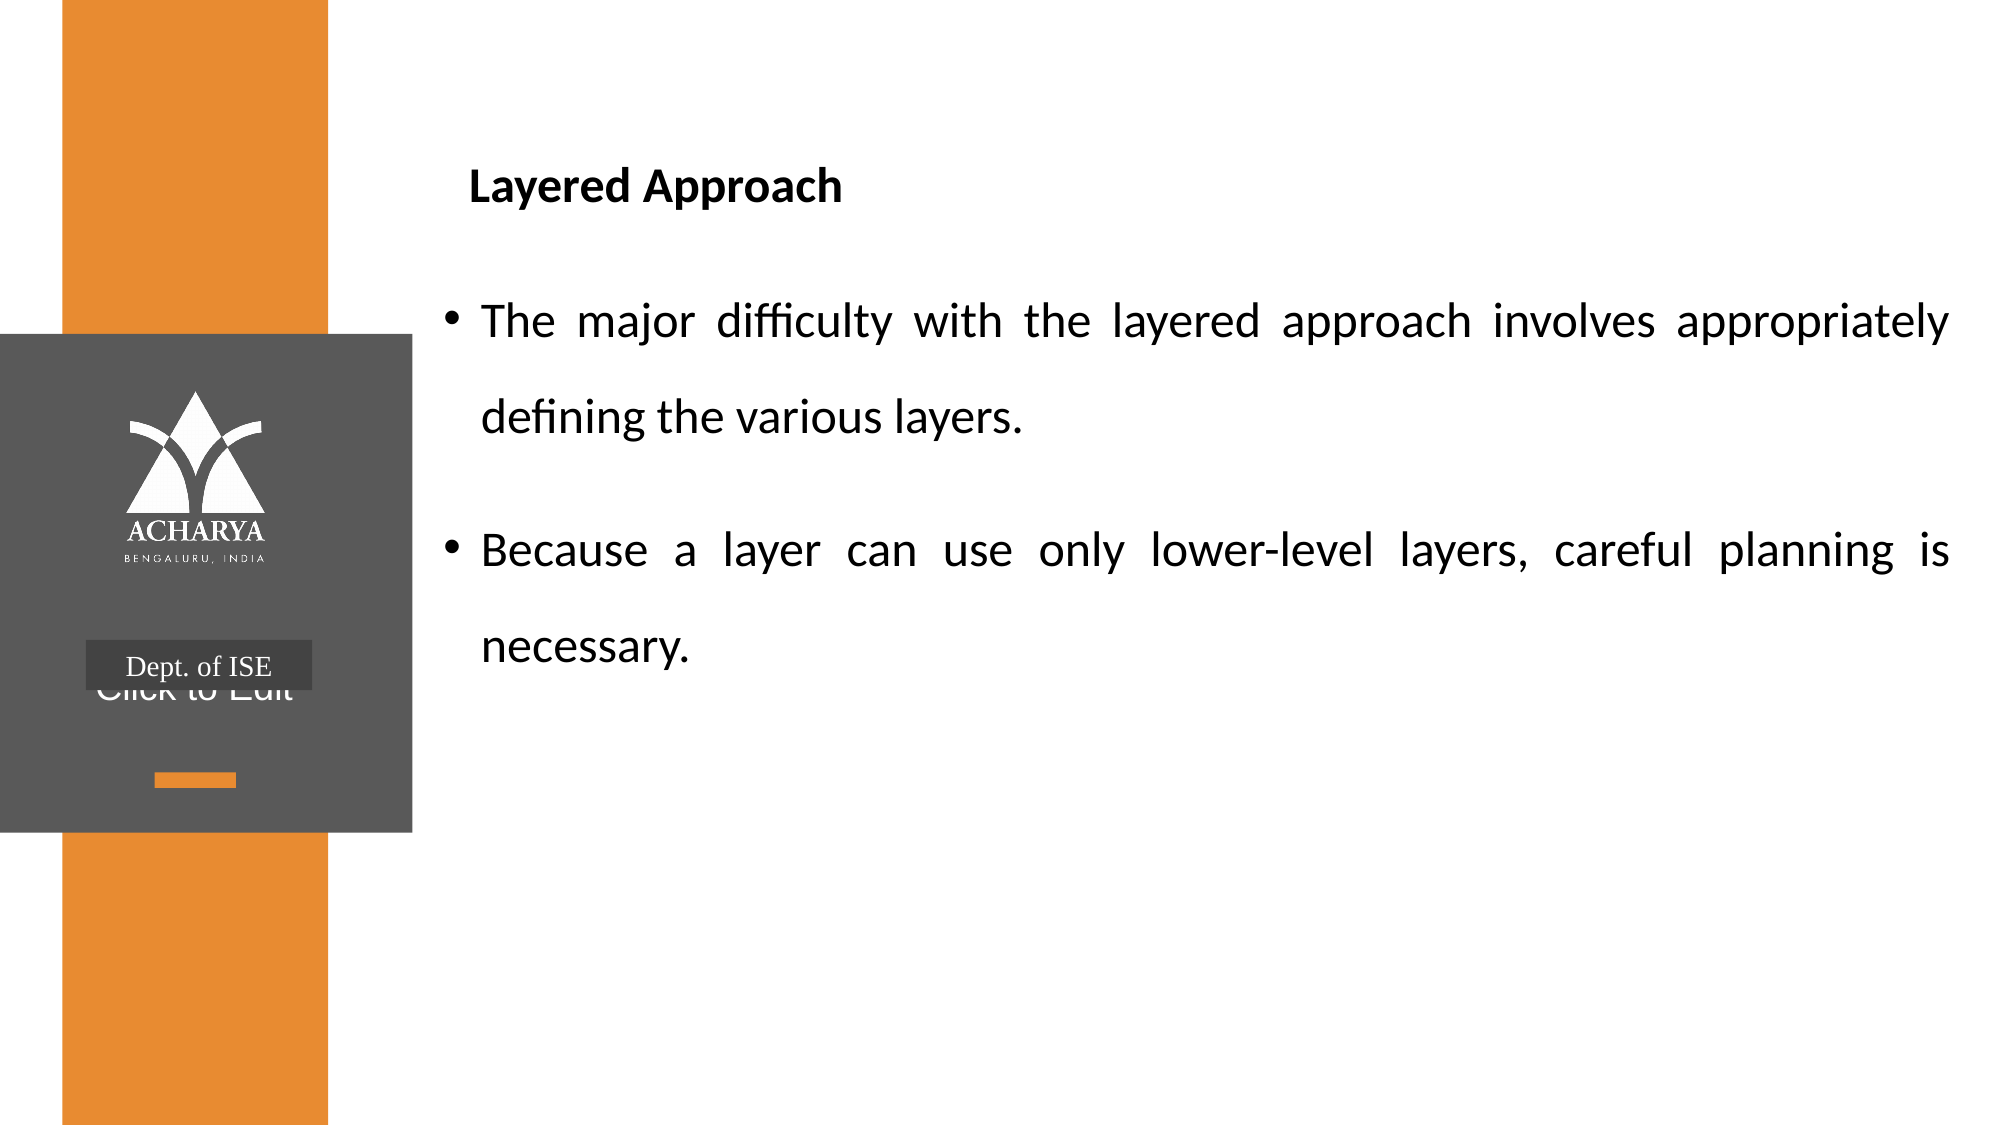

Layered Approach
The major difficulty with the layered approach involves appropriately defining the various layers.
Because a layer can use only lower-level layers, careful planning is necessary.
Dept. of ISE